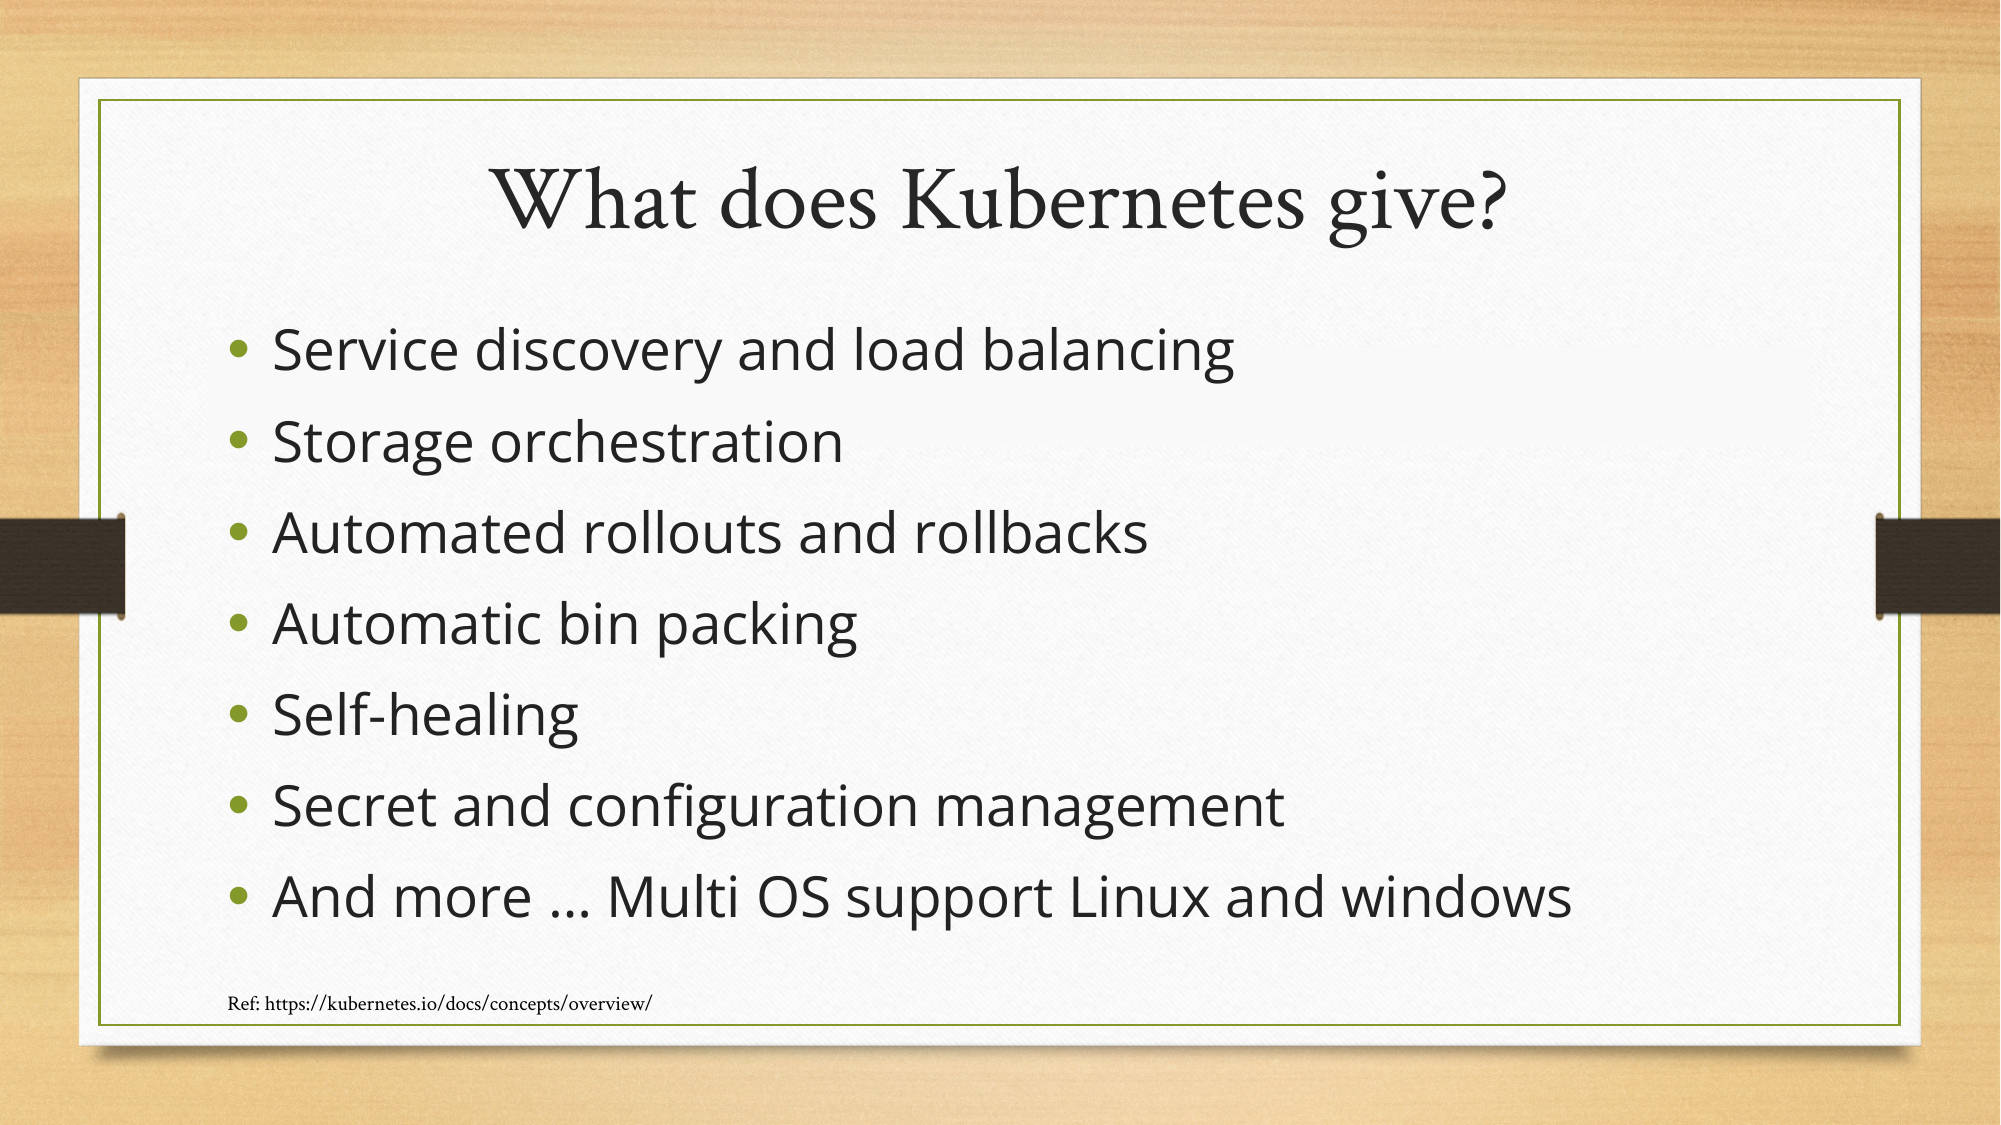

# What does Kubernetes give?
Service discovery and load balancing
Storage orchestration
Automated rollouts and rollbacks
Automatic bin packing
Self-healing
Secret and configuration management
And more … Multi OS support Linux and windows

Ref: https://kubernetes.io/docs/concepts/overview/